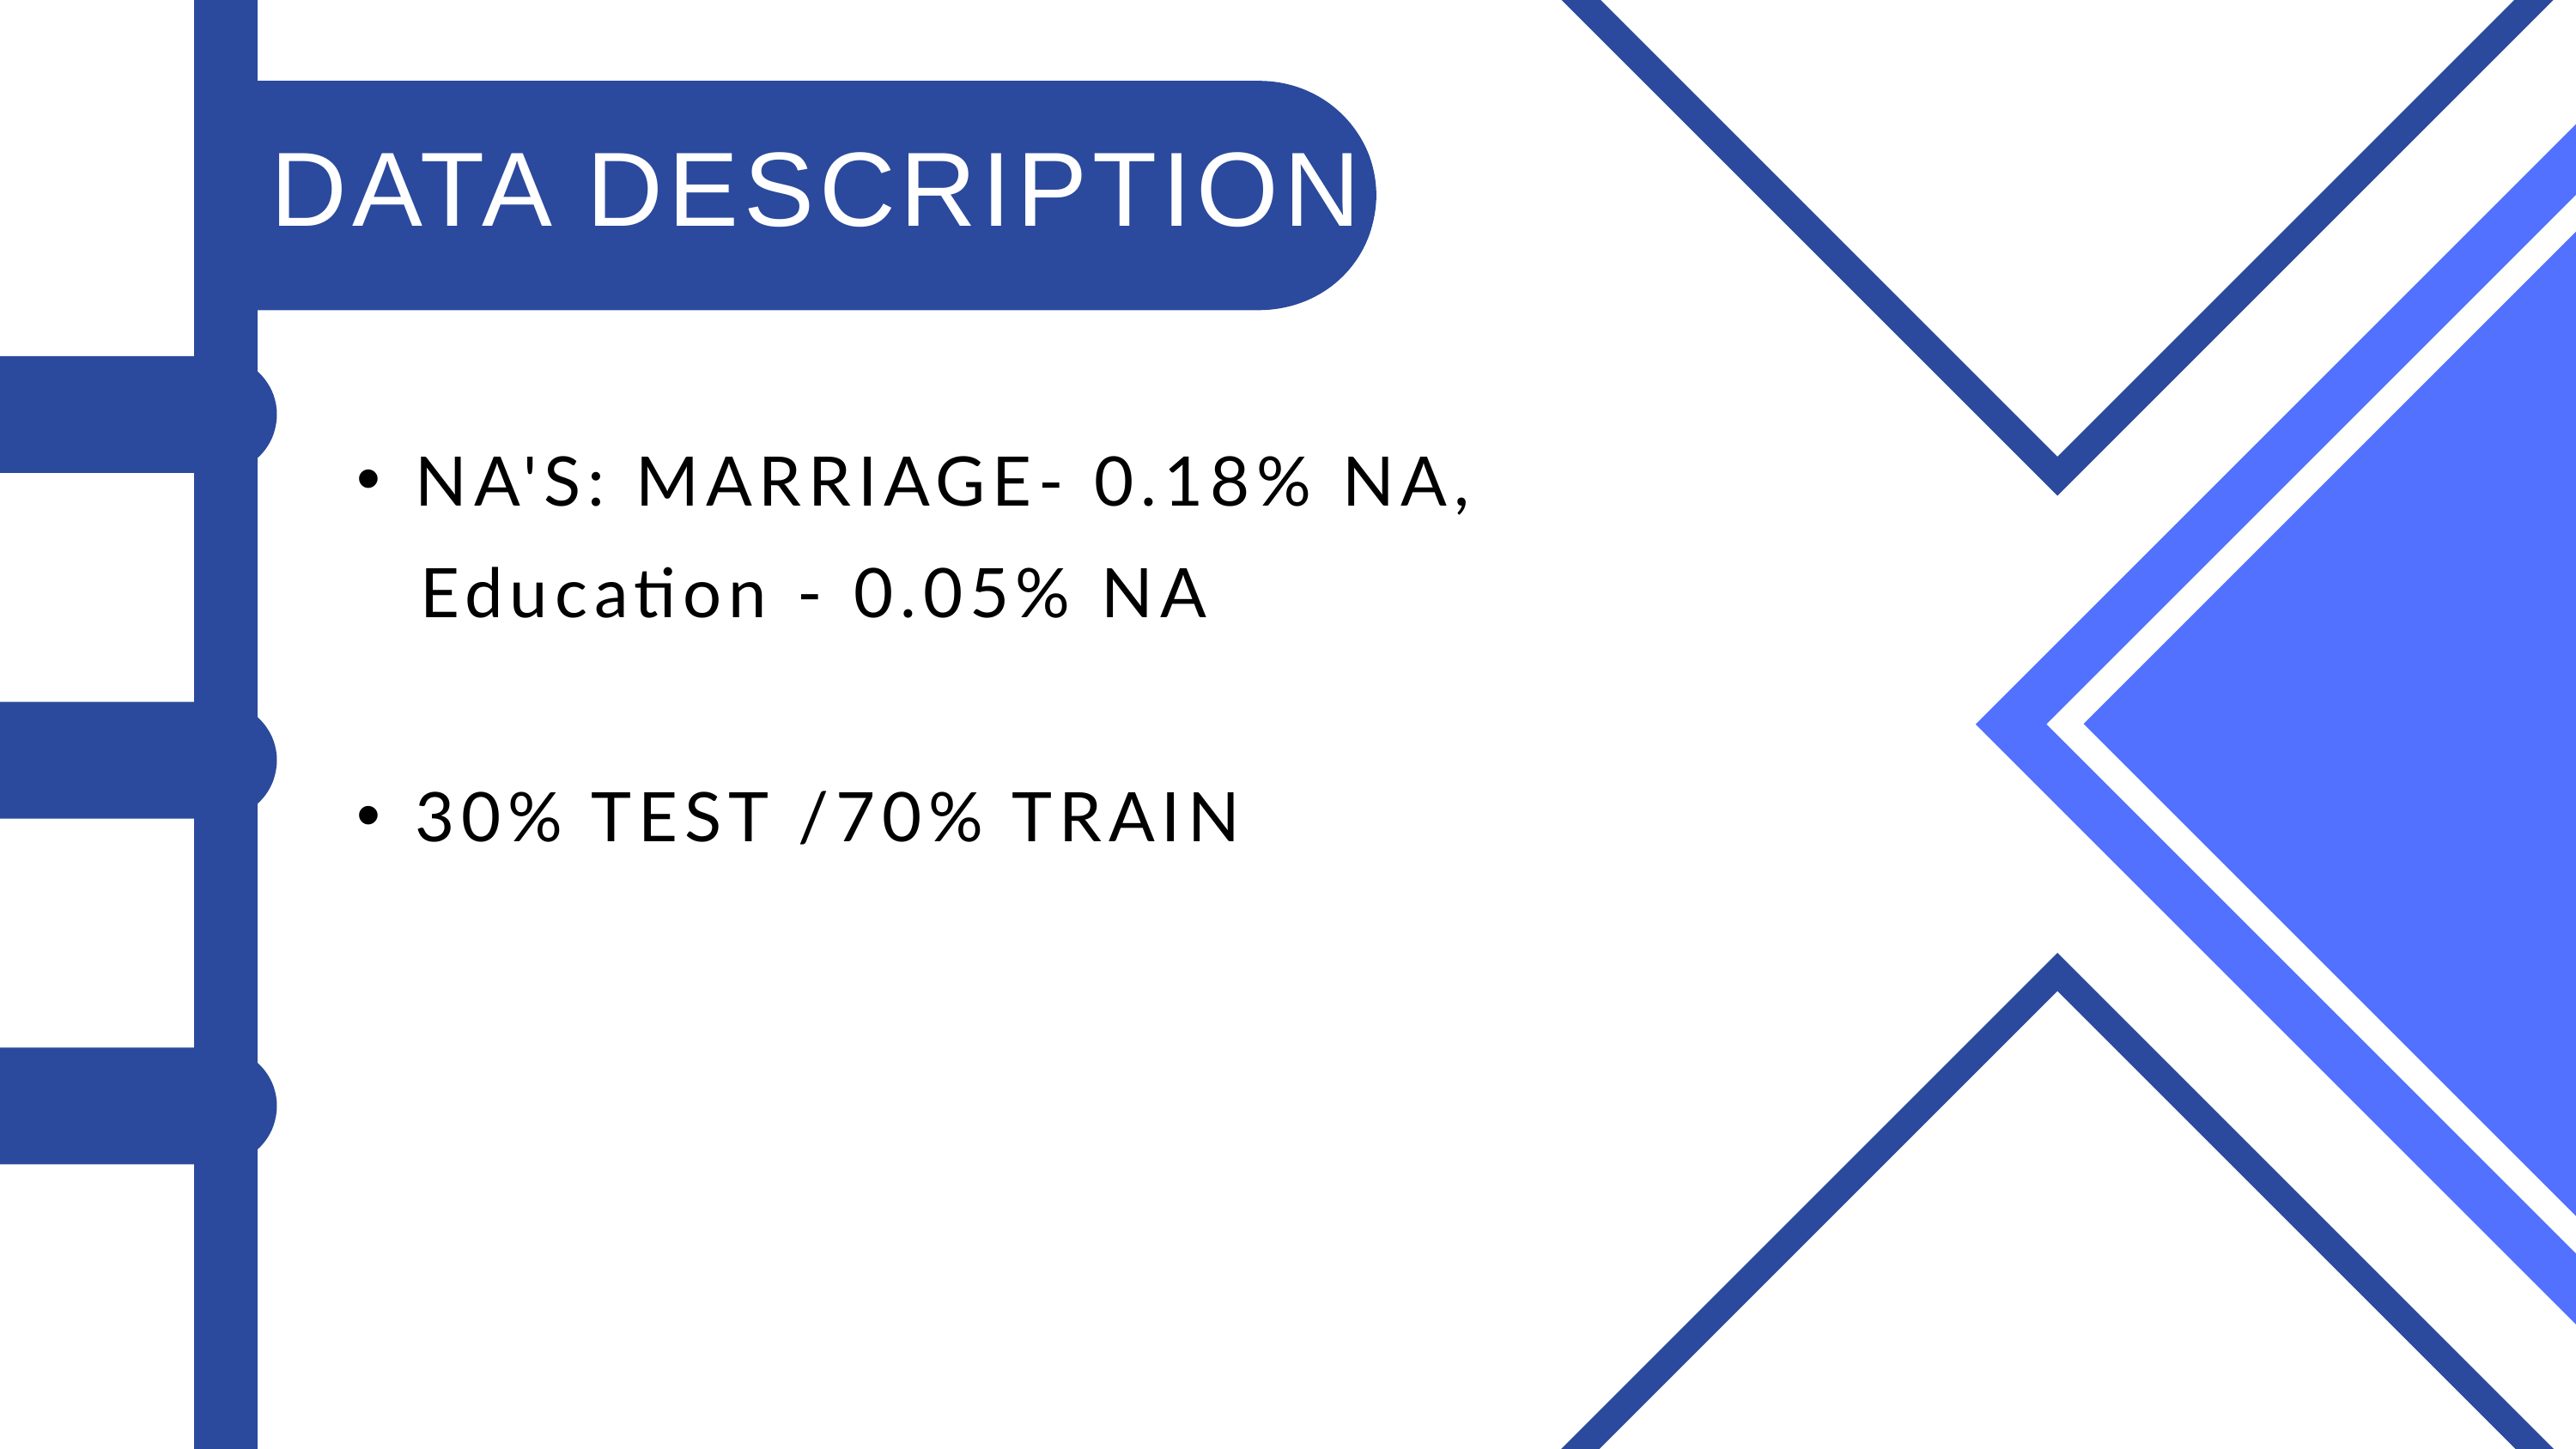

DATA DESCRIPTION

NA'S: MARRIAGE- 0.18% NA,
     Education - 0.05% NA

30% TEST /70% TRAIN